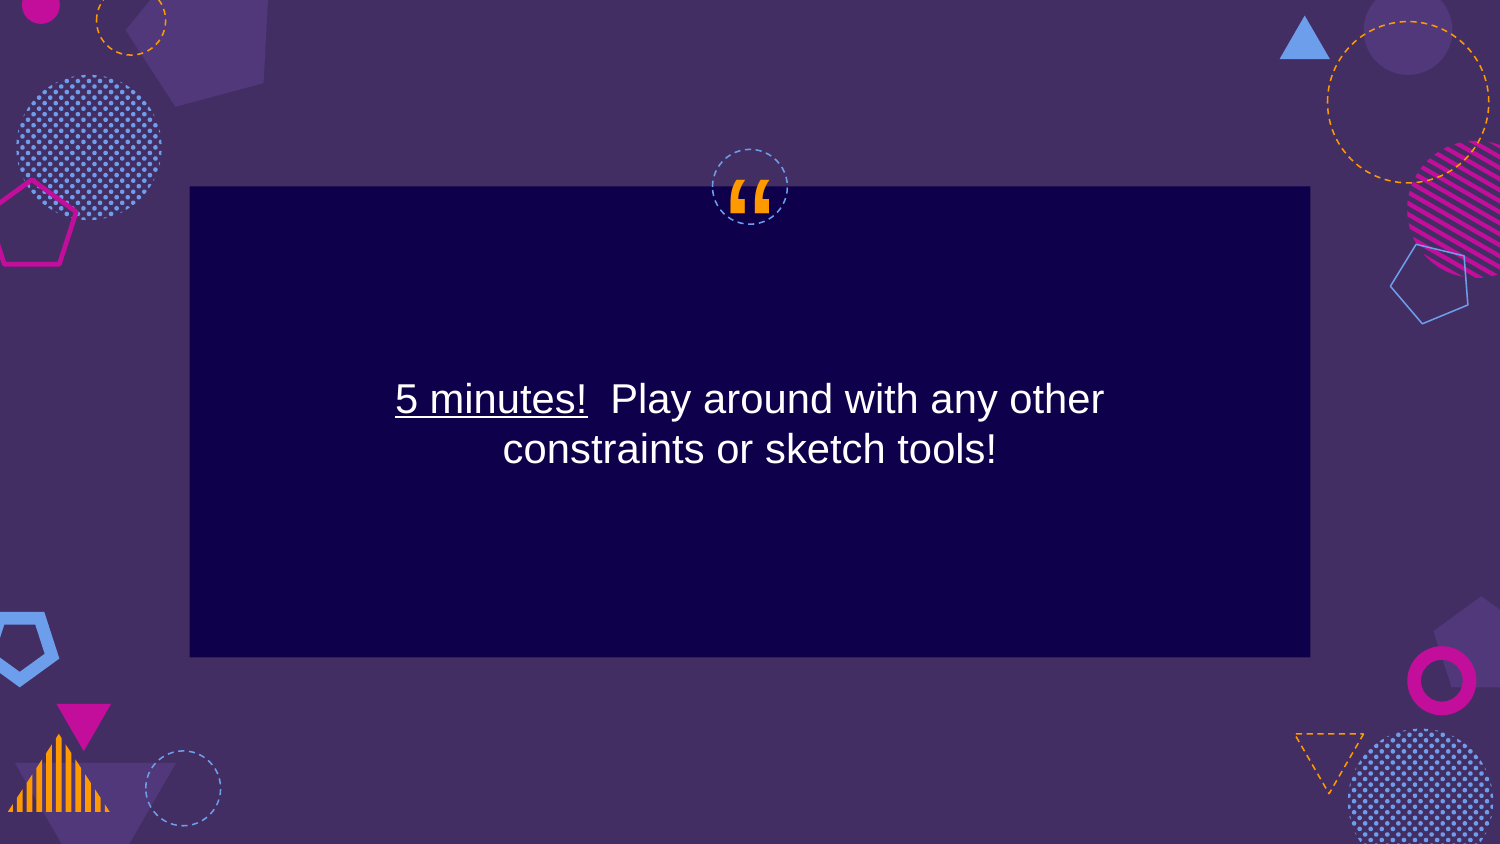

5 minutes!  Play around with any other constraints or sketch tools!